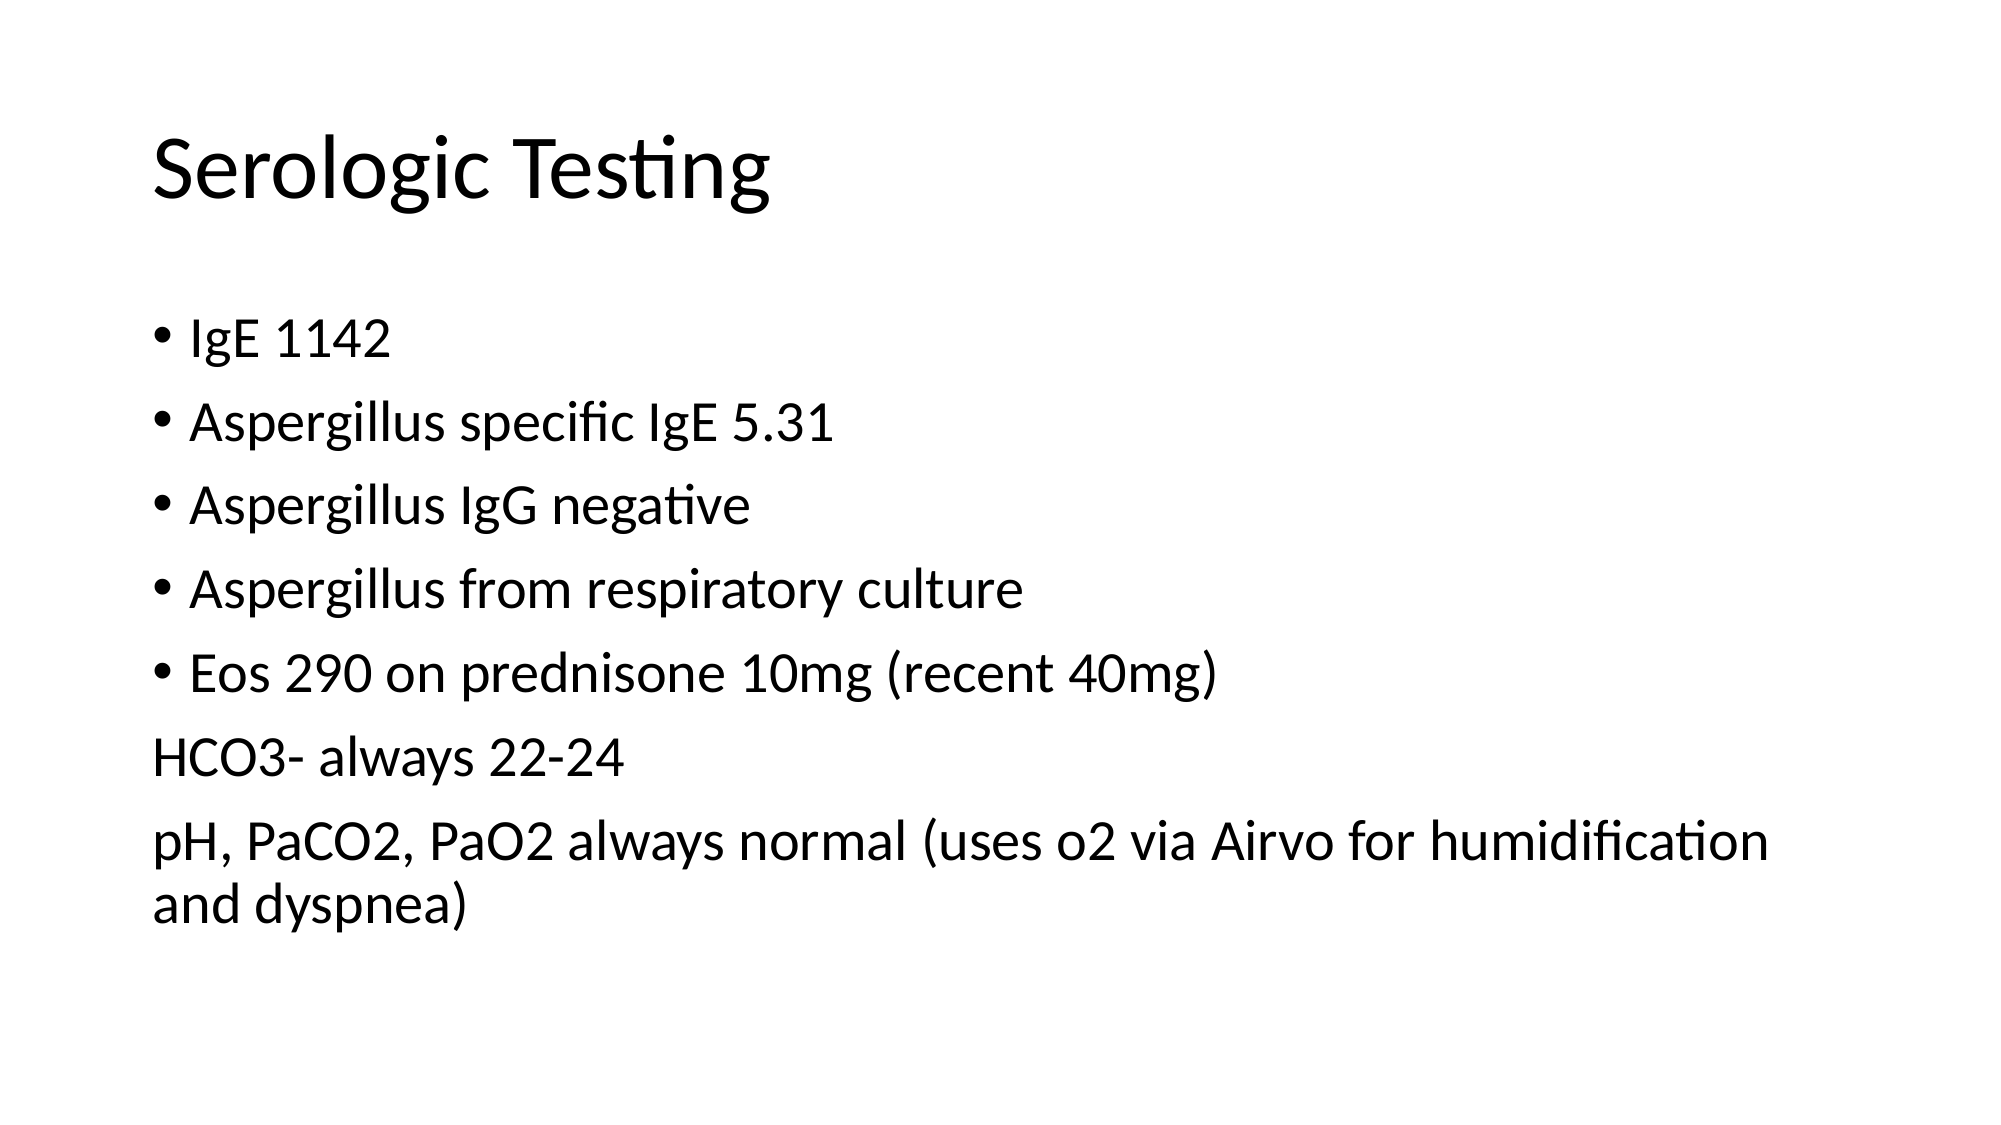

# Serologic Testing
IgE 1142
Aspergillus specific IgE 5.31
Aspergillus IgG negative
Aspergillus from respiratory culture
Eos 290 on prednisone 10mg (recent 40mg)
HCO3- always 22-24
pH, PaCO2, PaO2 always normal (uses o2 via Airvo for humidification and dyspnea)